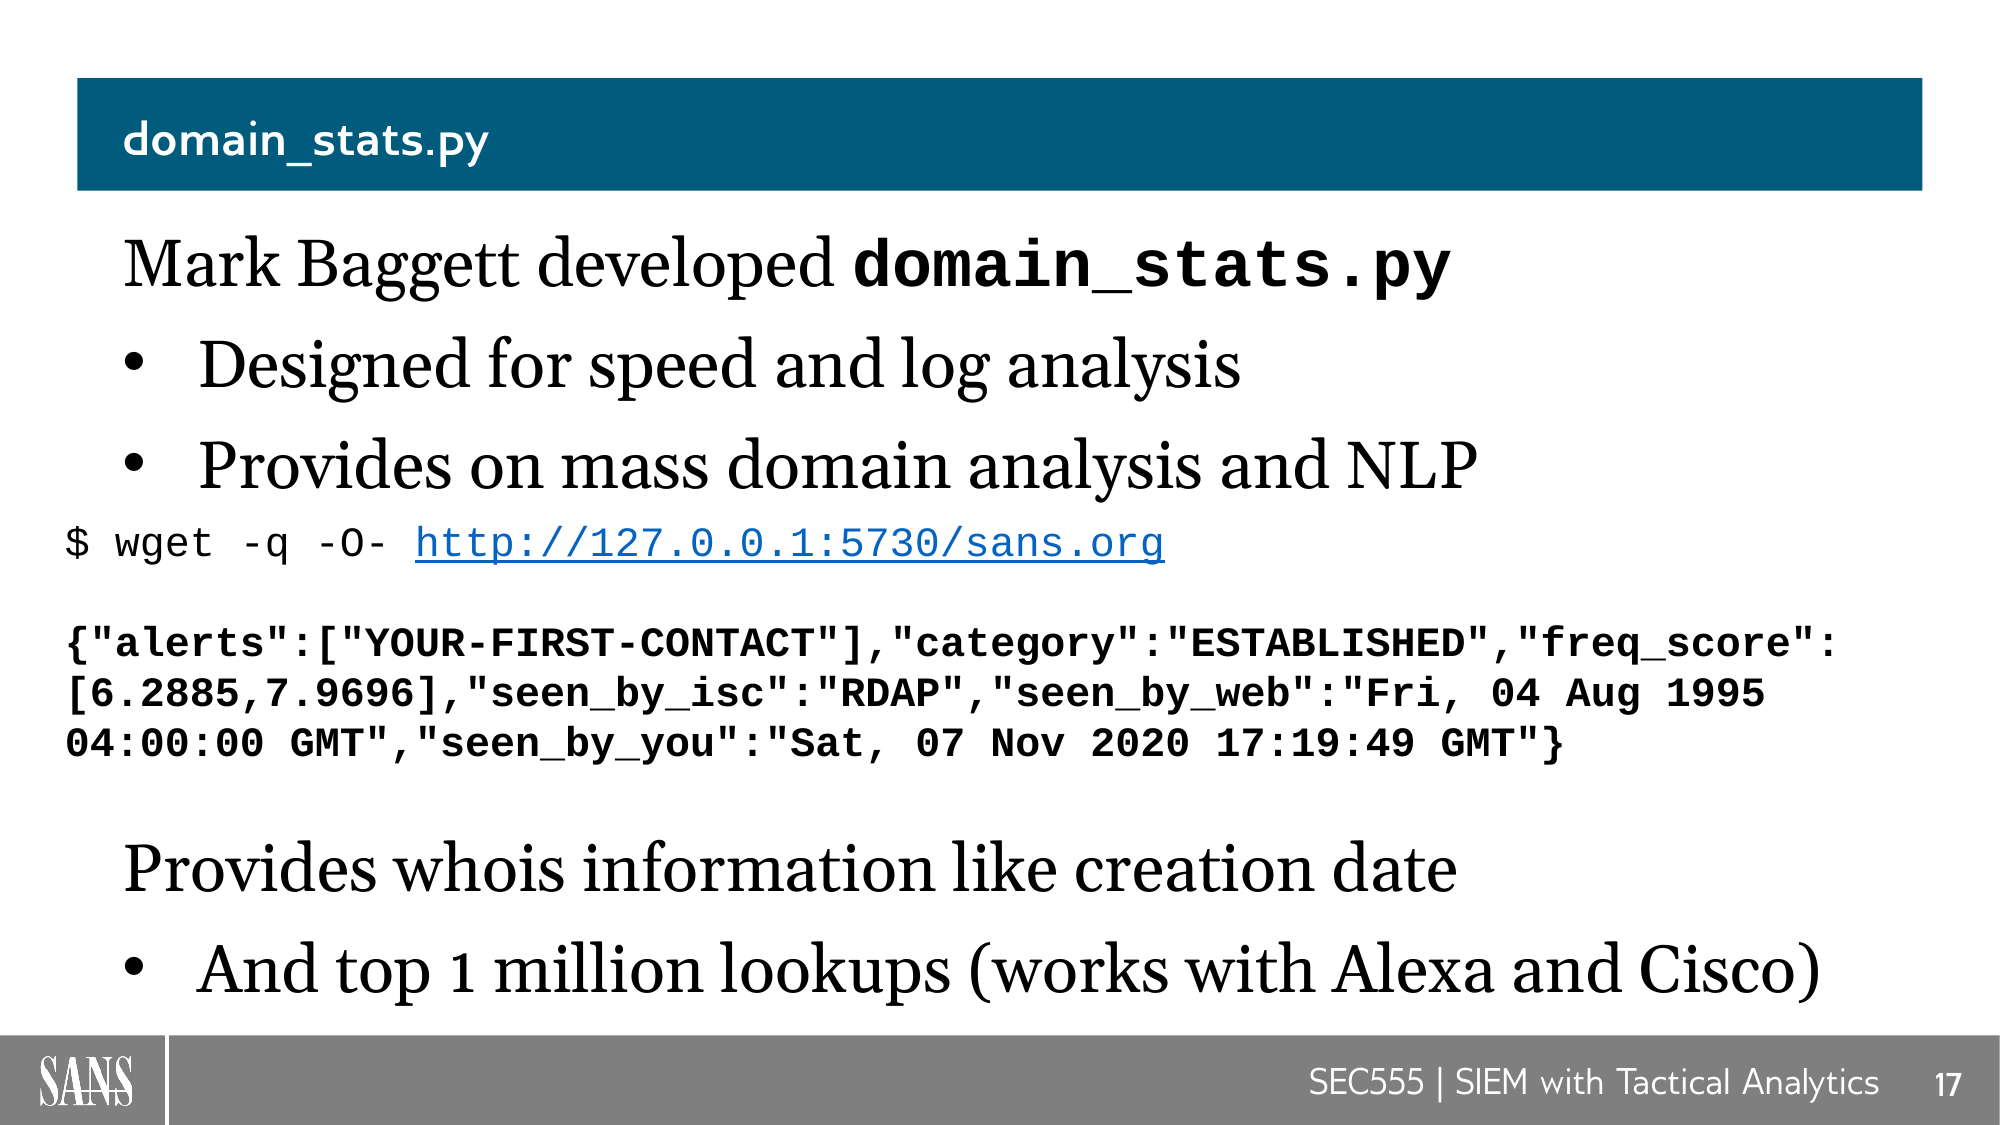

# domain_stats.py
Mark Baggett developed domain_stats.py
Designed for speed and log analysis
Provides on mass domain analysis and NLP

Provides whois information like creation date
And top 1 million lookups (works with Alexa and Cisco)
$ wget -q -O- http://127.0.0.1:5730/sans.org
{"alerts":["YOUR-FIRST-CONTACT"],"category":"ESTABLISHED","freq_score":[6.2885,7.9696],"seen_by_isc":"RDAP","seen_by_web":"Fri, 04 Aug 1995 04:00:00 GMT","seen_by_you":"Sat, 07 Nov 2020 17:19:49 GMT"}